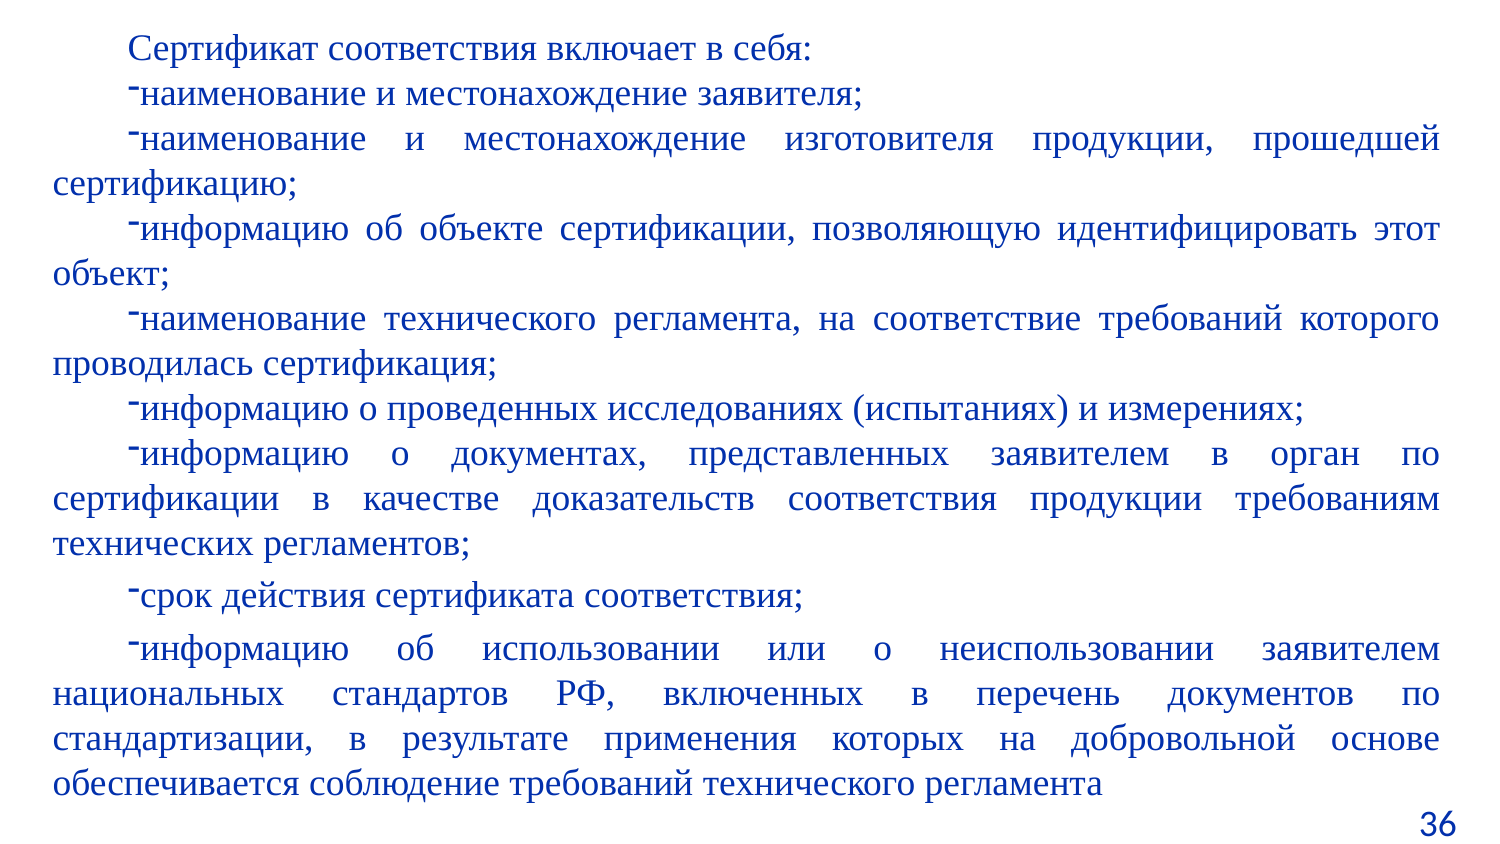

Сертификат соответствия включает в себя:
наименование и местонахождение заявителя;
наименование и местонахождение изготовителя продукции, прошедшей сертификацию;
информацию об объекте сертификации, позволяющую идентифицировать этот объект;
наименование технического регламента, на соответствие требований которого проводилась сертификация;
информацию о проведенных исследованиях (испытаниях) и измерениях;
информацию о документах, представленных заявителем в орган по сертификации в качестве доказательств соответствия продукции требованиям технических регламентов;
срок действия сертификата соответствия;
информацию об использовании или о неиспользовании заявителем национальных стандартов РФ, включенных в перечень документов по стандартизации, в результате применения которых на добровольной основе обеспечивается соблюдение требований технического регламента

36